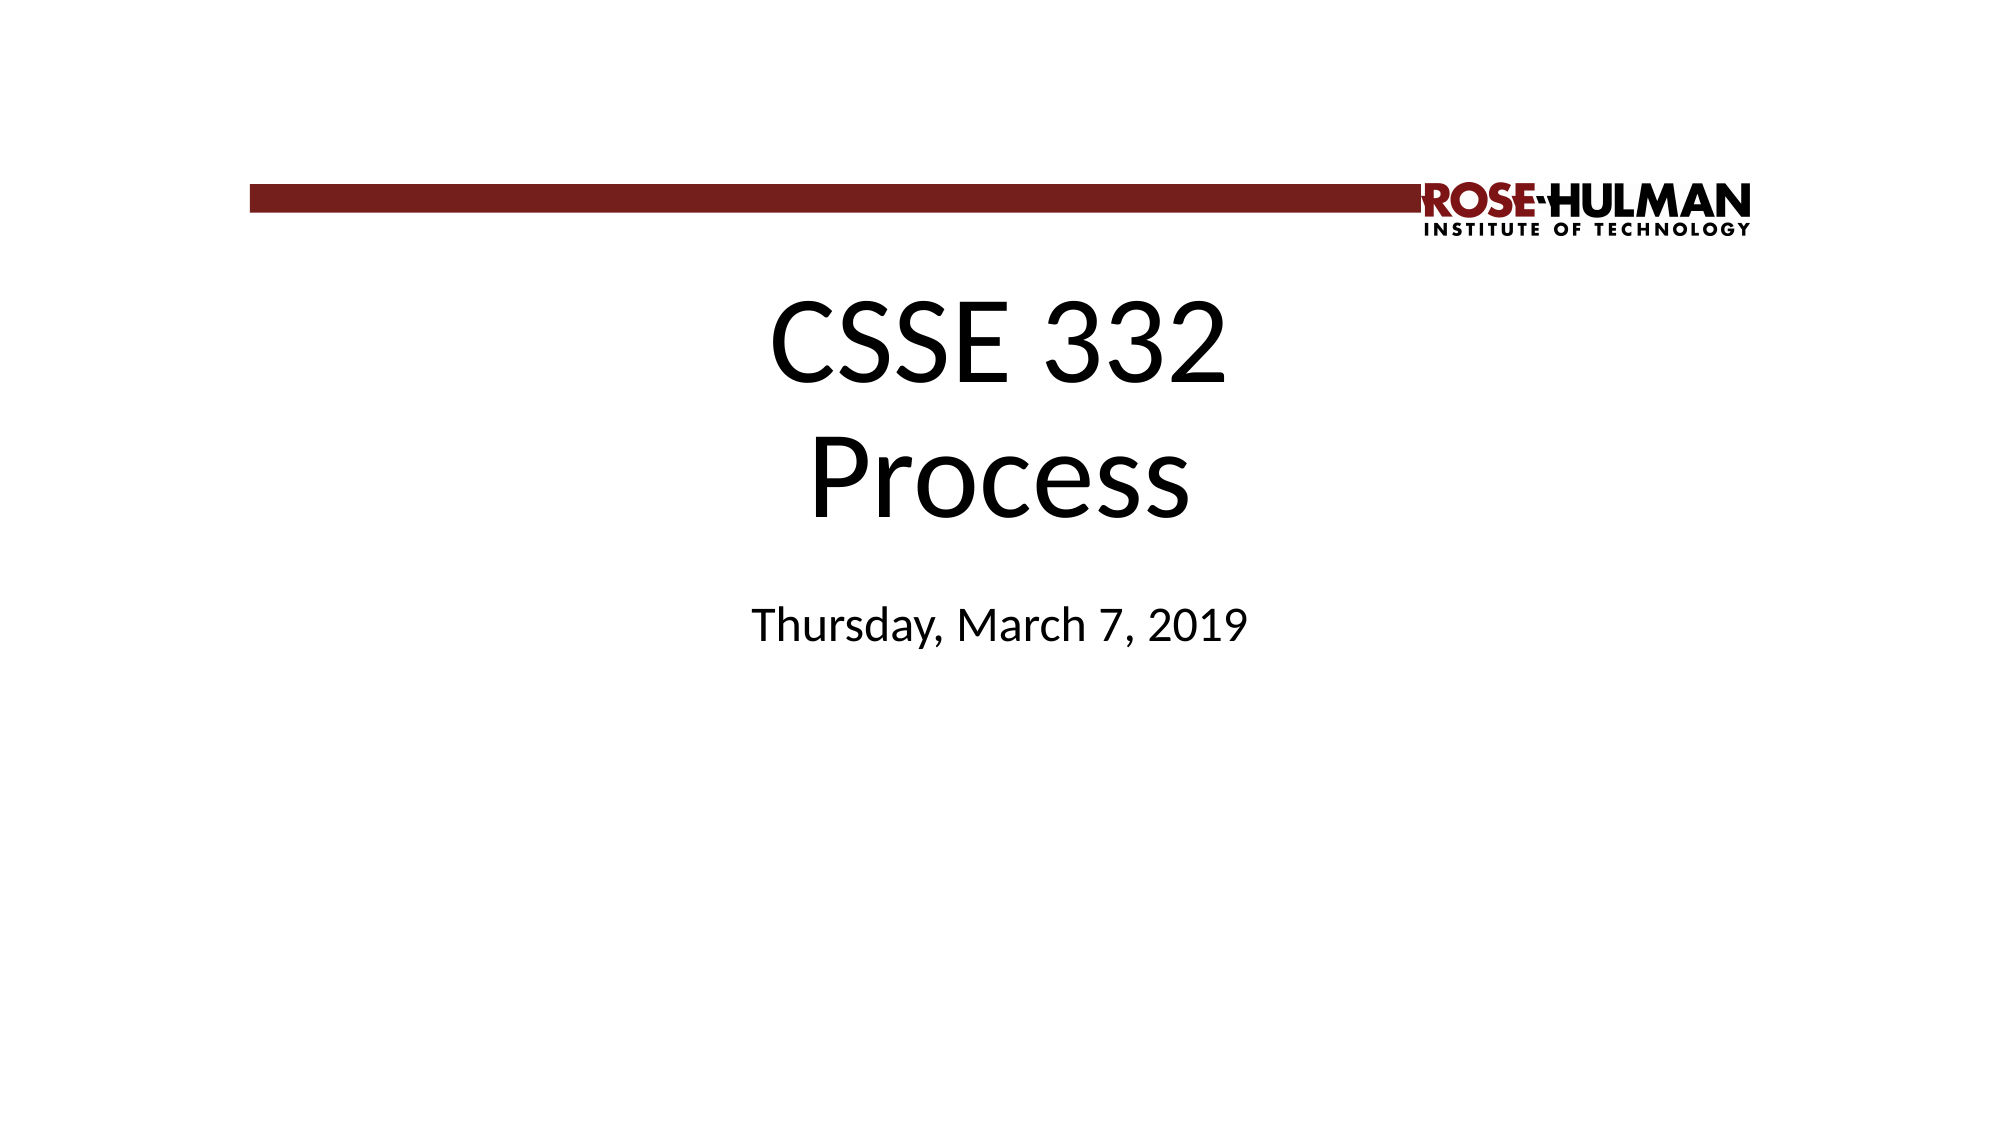

# CSSE 332 Process
Thursday, March 7, 2019